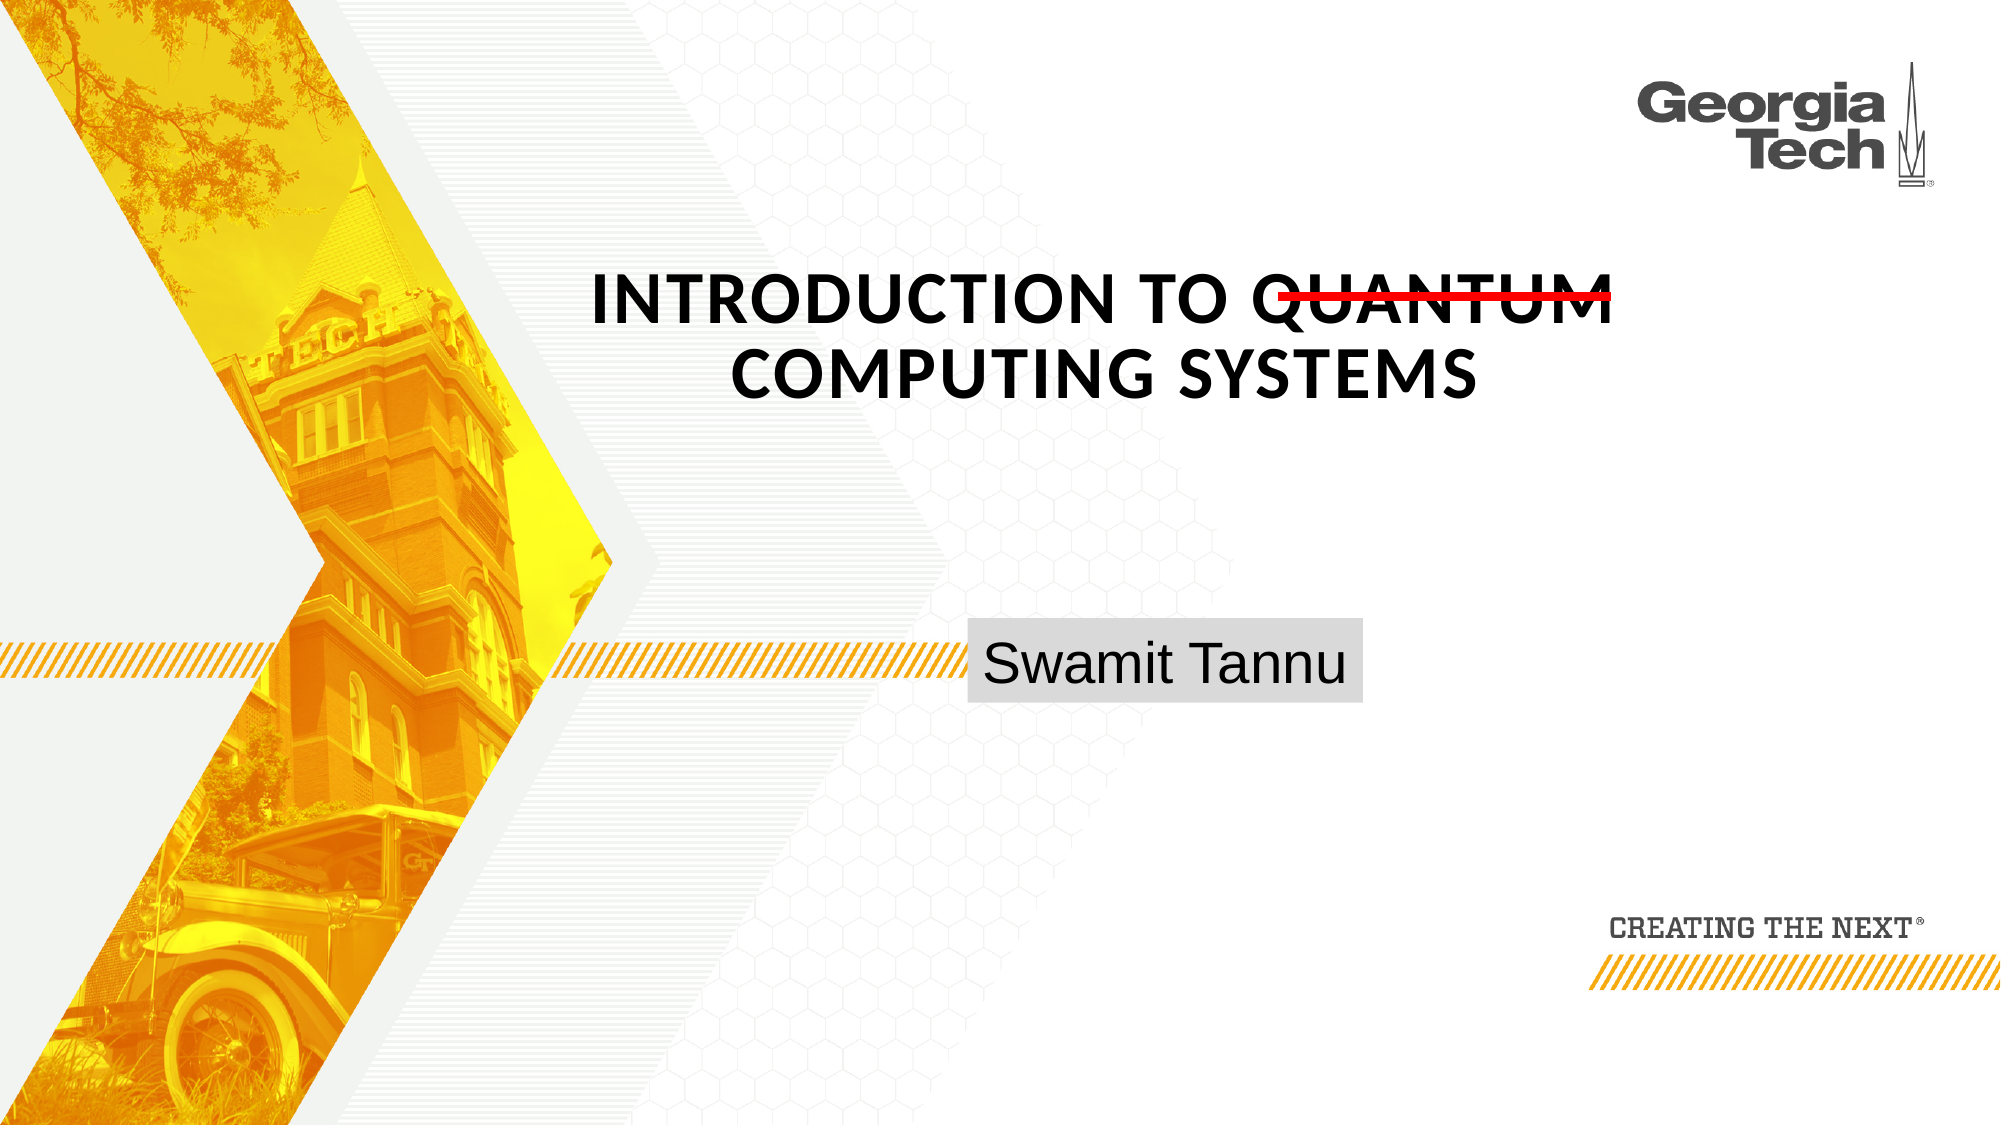

# Introduction to Quantum Computing Systems
Swamit Tannu